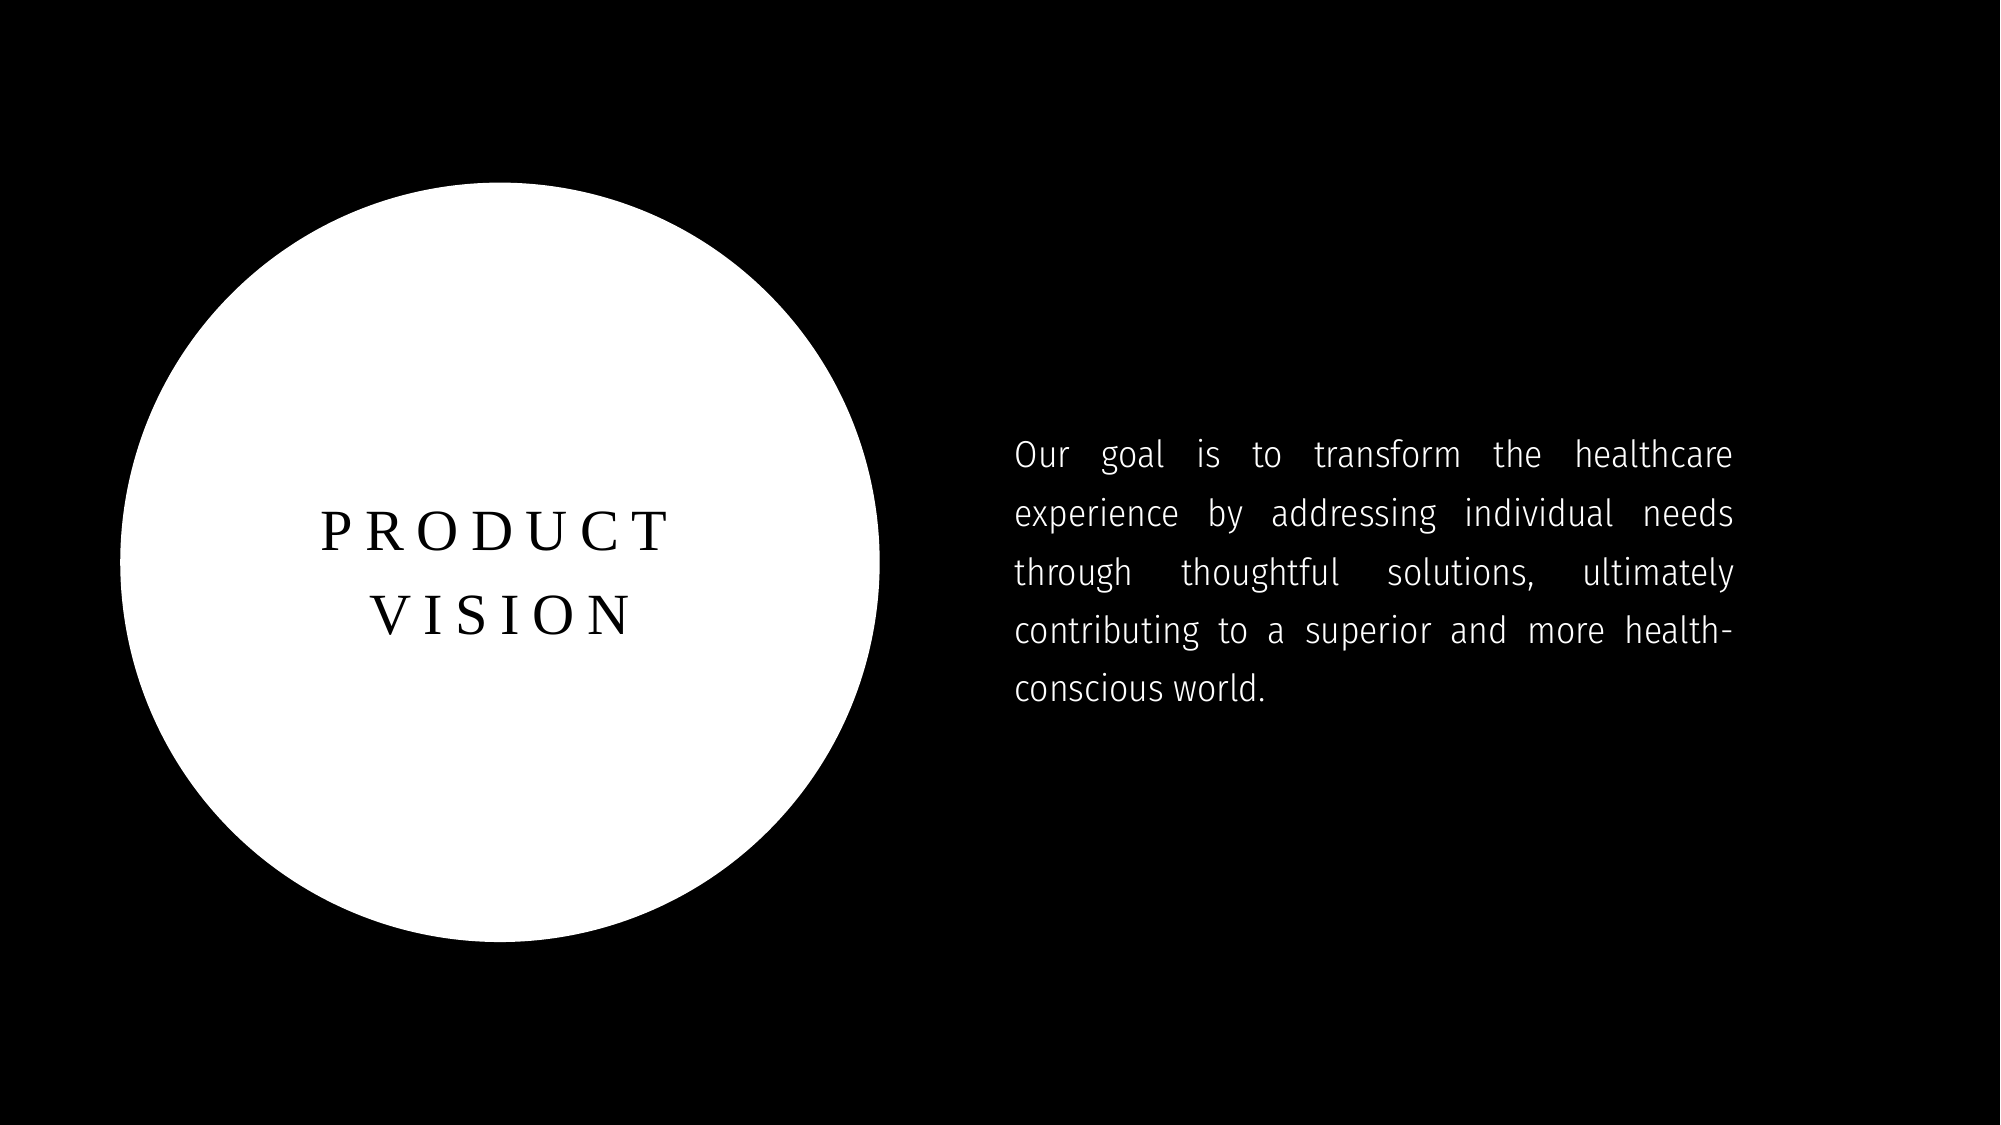

# Product vision
Our goal is to transform the healthcare experience by addressing individual needs through thoughtful solutions, ultimately contributing to a superior and more health-conscious world.